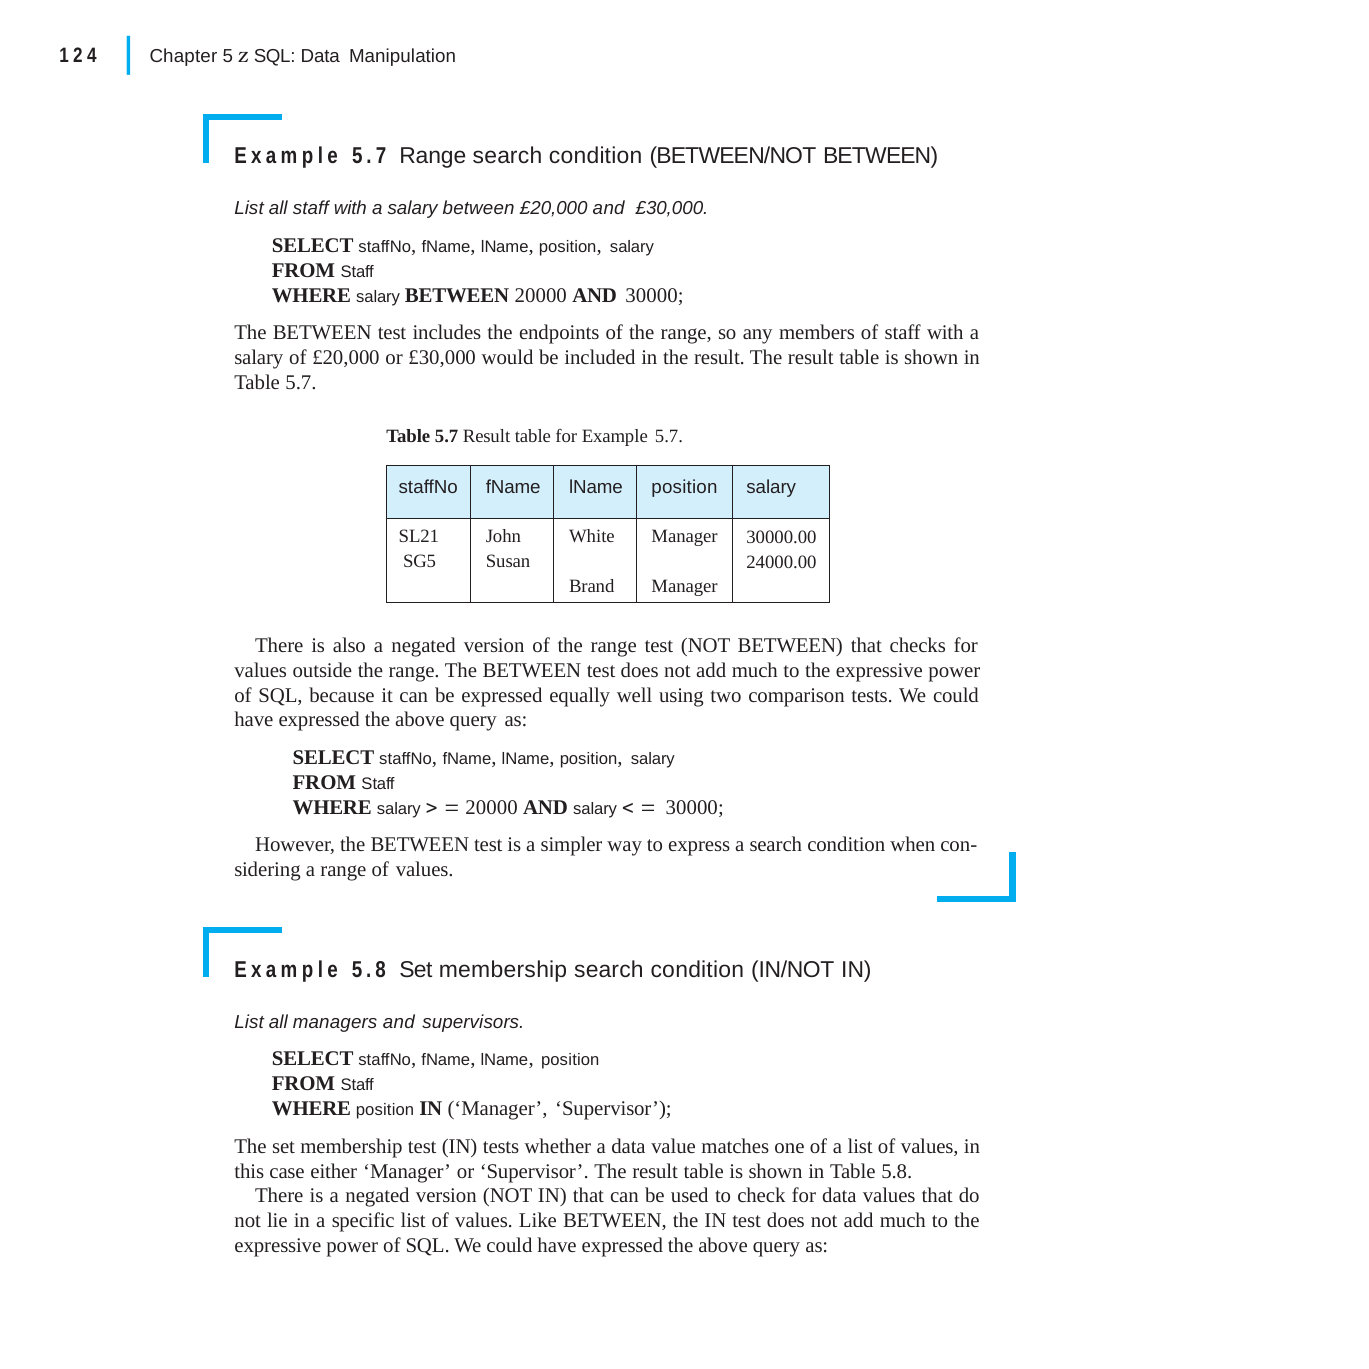

|
124
Chapter 5 z SQL: Data Manipulation

Example 5.7 Range search condition (BETWEEN/NOT BETWEEN)

List all staff with a salary between £20,000 and £30,000.
SELECT staffNo, fName, lName, position, salary
FROM Staff
WHERE salary BETWEEN 20000 AND 30000;
The BETWEEN test includes the endpoints of the range, so any members of staff with a  salary of £20,000 or £30,000 would be included in the result. The result table is shown in  Table 5.7.

Table 5.7 Result table for Example 5.7.
| staffNo | fName | lName | position | salary |
| --- | --- | --- | --- | --- |
| SL21 SG5 | John Susan | White Brand | Manager Manager | 30000.00 24000.00 |
There is also a negated version of the range test (NOT BETWEEN) that checks for  values outside the range. The BETWEEN test does not add much to the expressive power  of SQL, because it can be expressed equally well using two comparison tests. We could  have expressed the above query as:
SELECT staffNo, fName, lName, position, salary
FROM Staff
WHERE salary > = 20000 AND salary < = 30000;
However, the BETWEEN test is a simpler way to express a search condition when con-  sidering a range of values.

Example 5.8 Set membership search condition (IN/NOT IN)

List all managers and supervisors.
SELECT staffNo, fName, lName, position
FROM Staff
WHERE position IN (‘Manager’, ‘Supervisor’);
The set membership test (IN) tests whether a data value matches one of a list of values, in  this case either ‘Manager’ or ‘Supervisor’. The result table is shown in Table 5.8.
There is a negated version (NOT IN) that can be used to check for data values that do  not lie in a specific list of values. Like BETWEEN, the IN test does not add much to the  expressive power of SQL. We could have expressed the above query as: